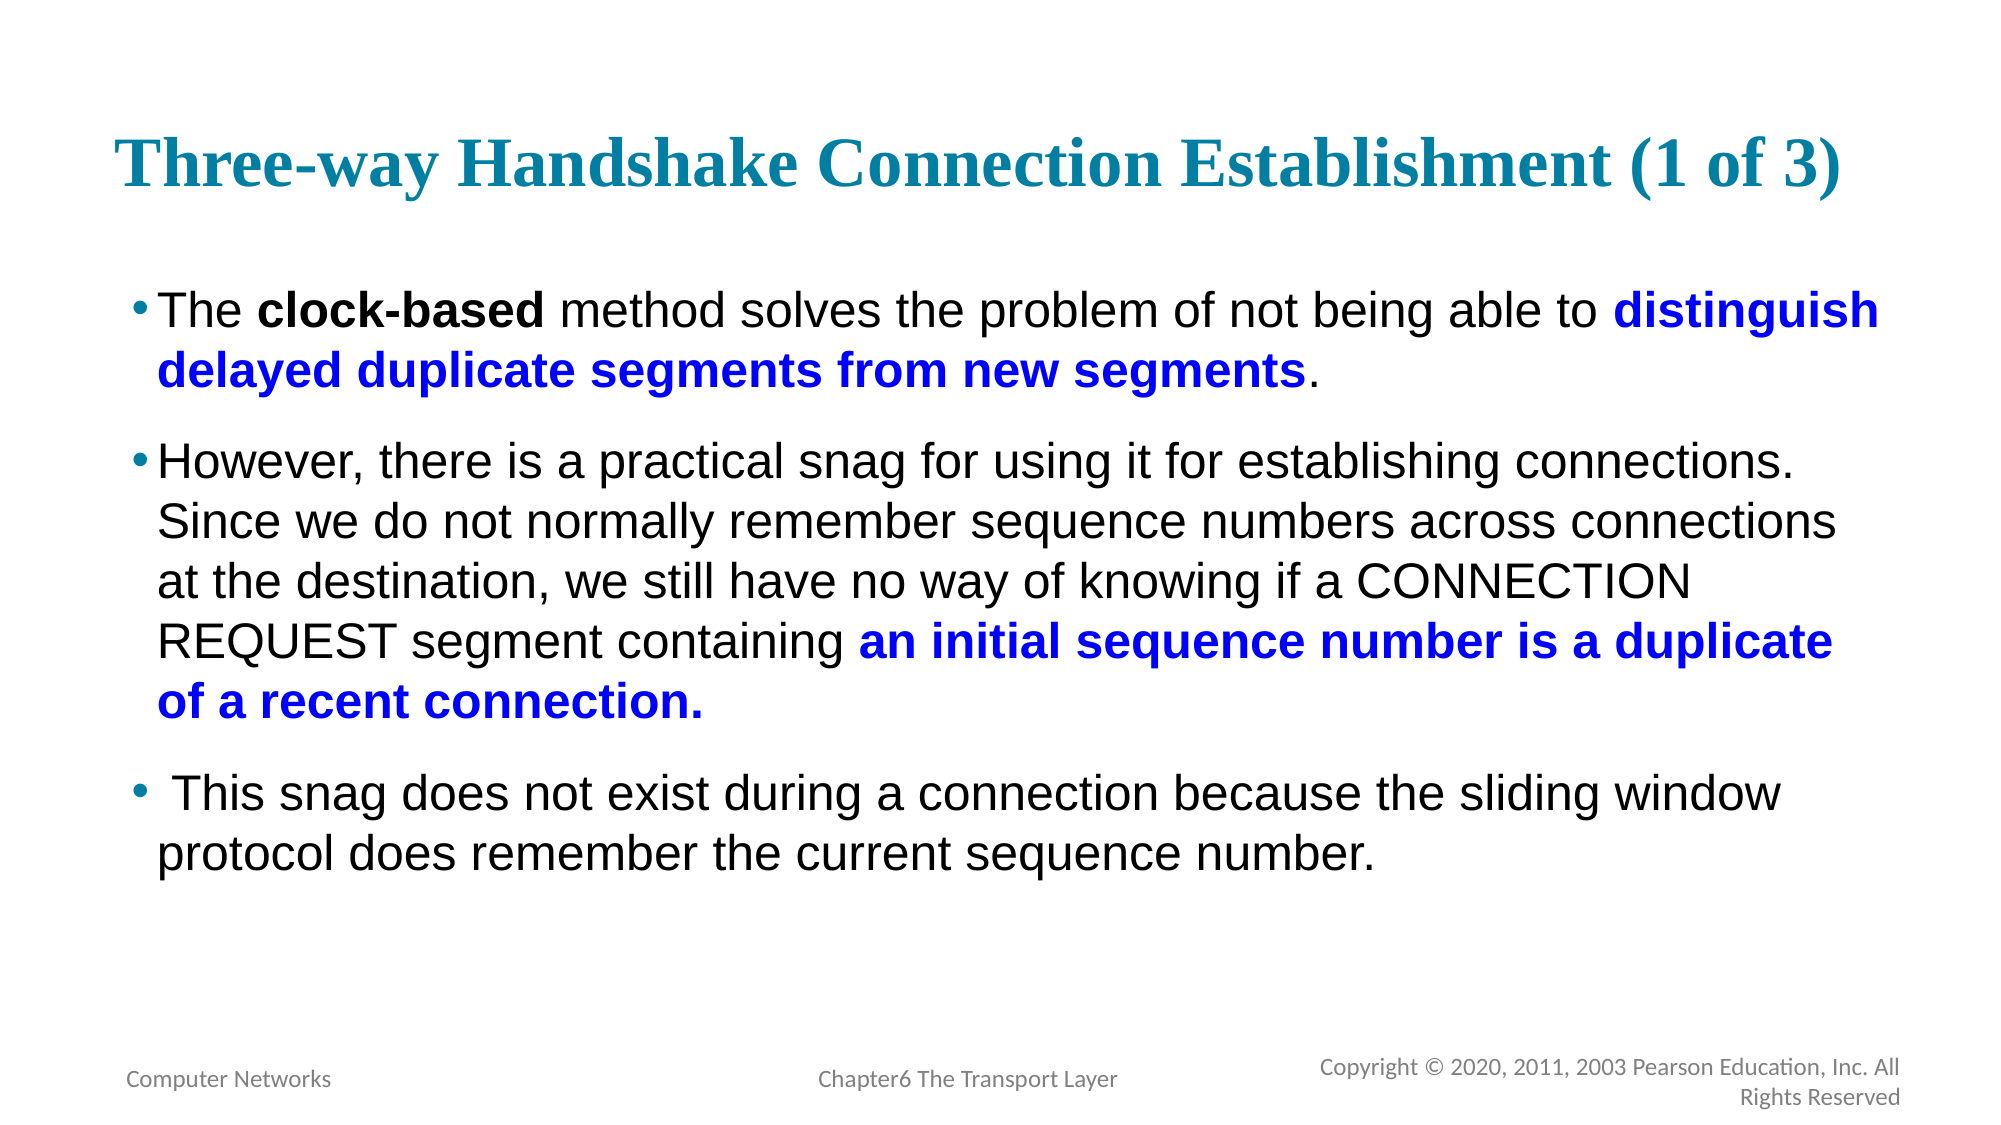

# Three-way Handshake Connection Establishment (1 of 3)
The clock-based method solves the problem of not being able to distinguish delayed duplicate segments from new segments.
However, there is a practical snag for using it for establishing connections. Since we do not normally remember sequence numbers across connections at the destination, we still have no way of knowing if a CONNECTION REQUEST segment containing an initial sequence number is a duplicate of a recent connection.
 This snag does not exist during a connection because the sliding window protocol does remember the current sequence number.